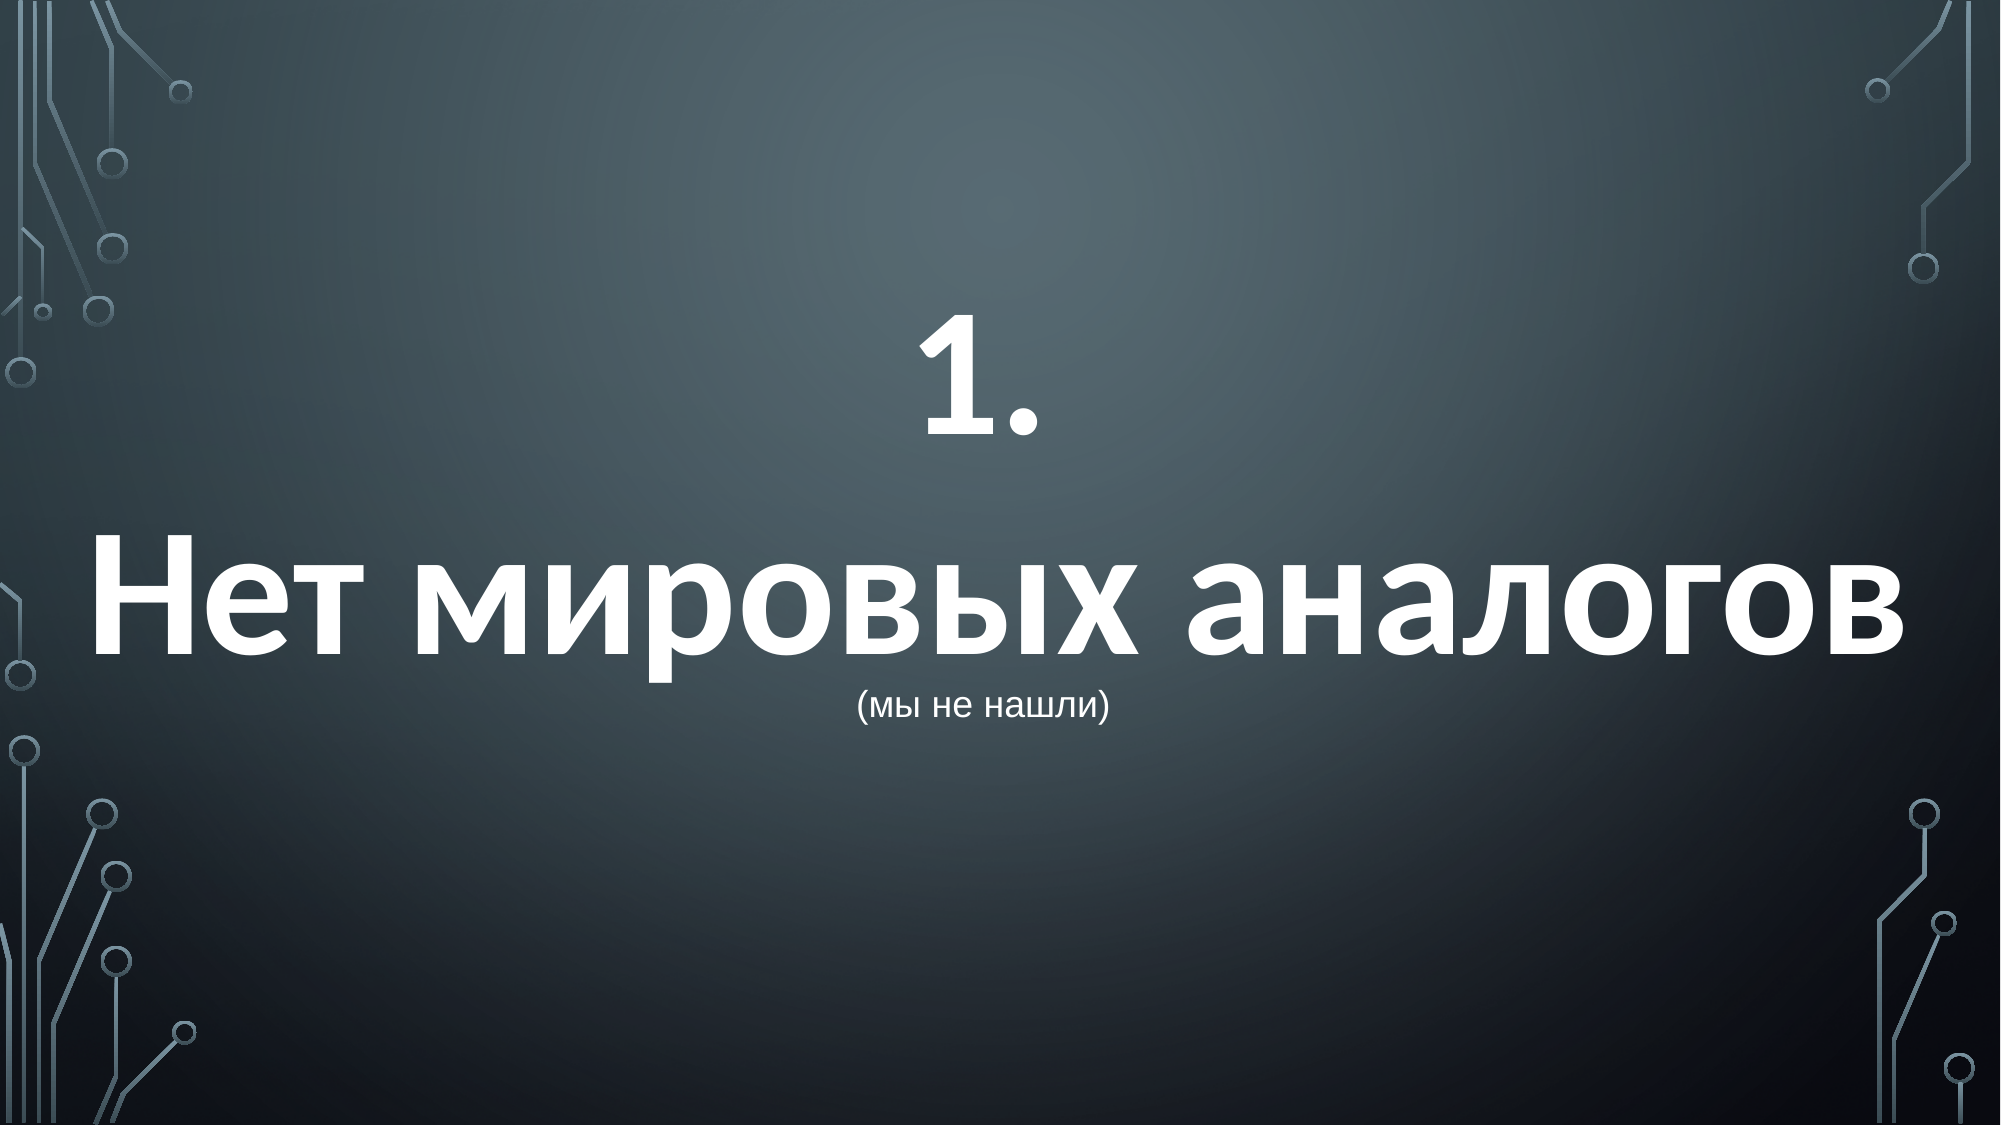

1.
Нет мировых аналогов
(мы не нашли)